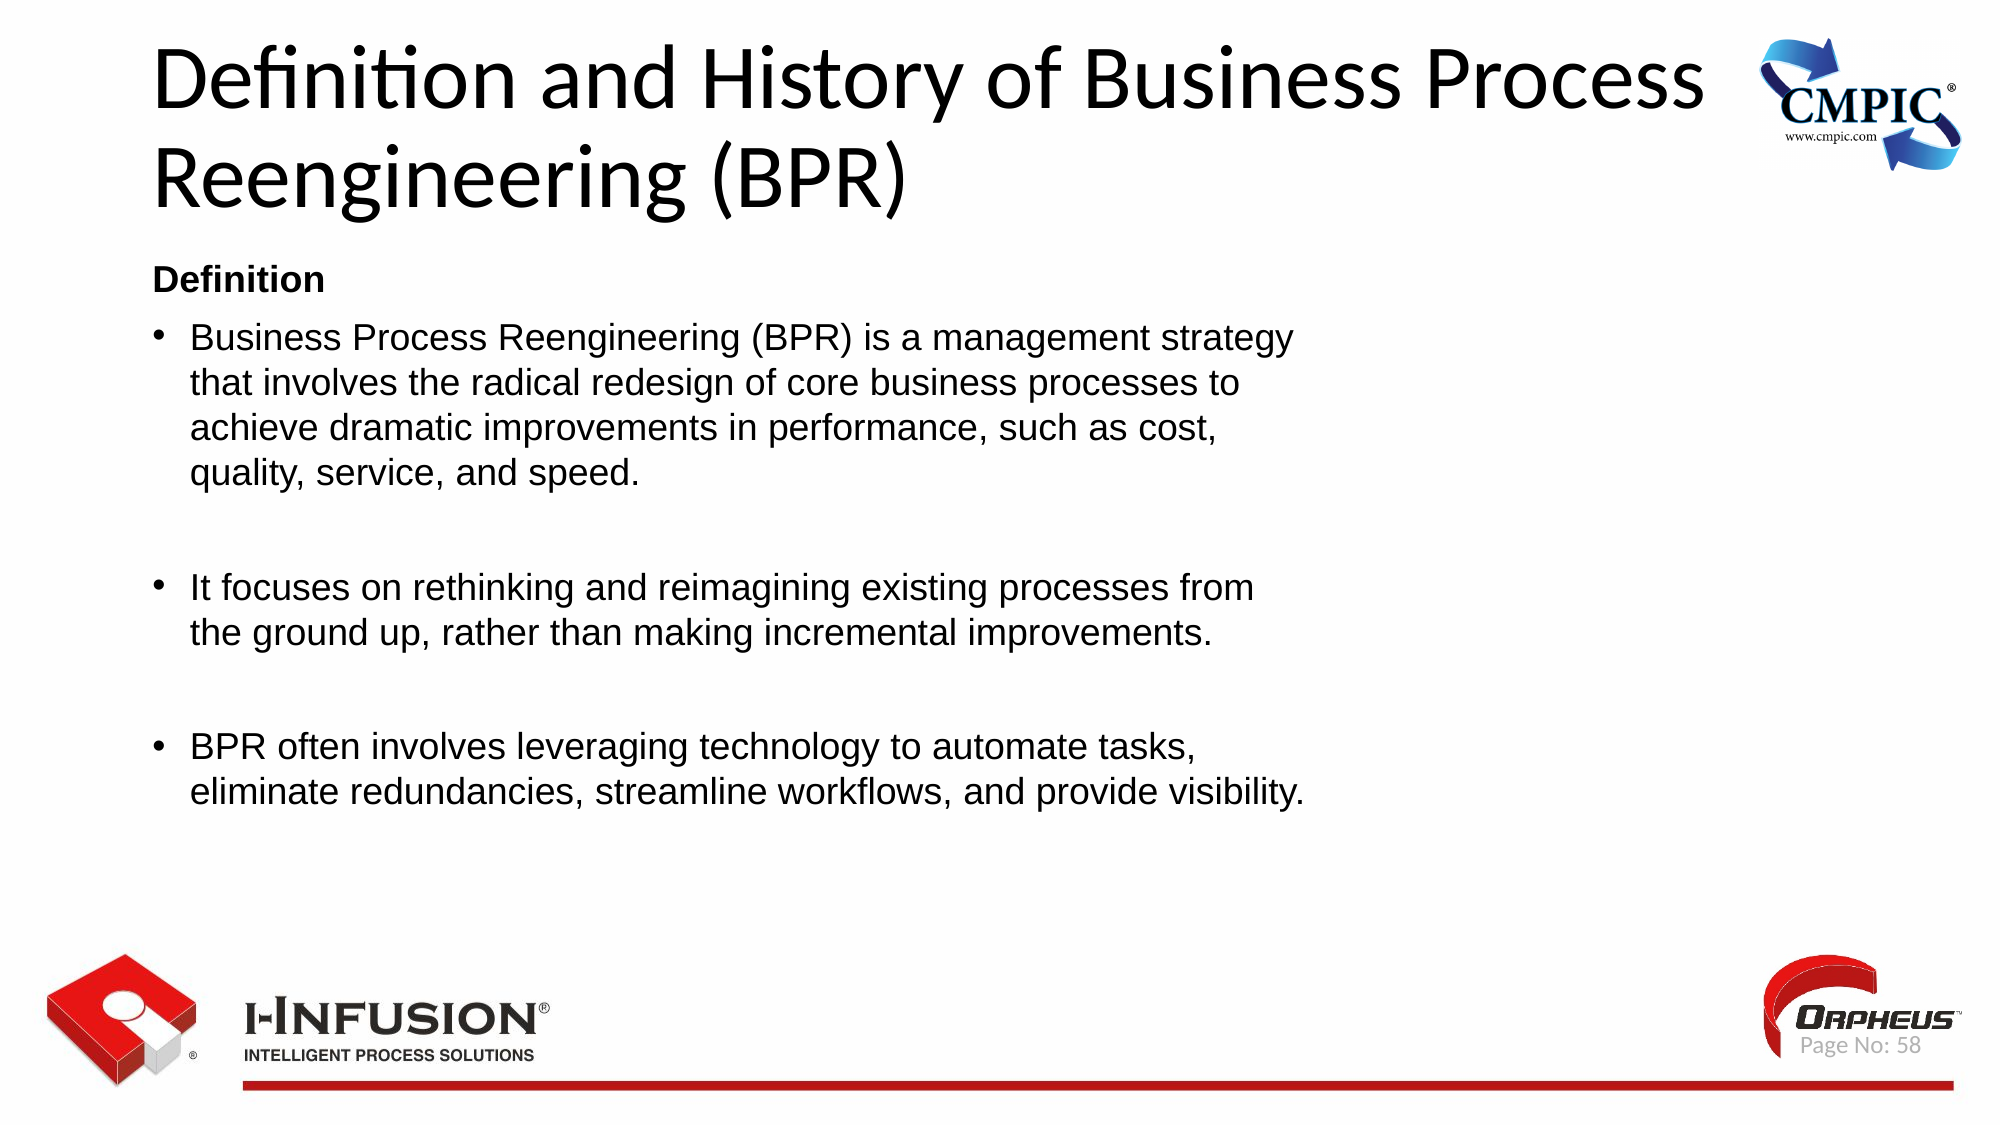

Definition and History of Business Process Reengineering (BPR)

Definition
Business Process Reengineering (BPR) is a management strategy that involves the radical redesign of core business processes to achieve dramatic improvements in performance, such as cost, quality, service, and speed.

It focuses on rethinking and reimagining existing processes from the ground up, rather than making incremental improvements.

BPR often involves leveraging technology to automate tasks, eliminate redundancies, streamline workflows, and provide visibility.

 Page No: 58